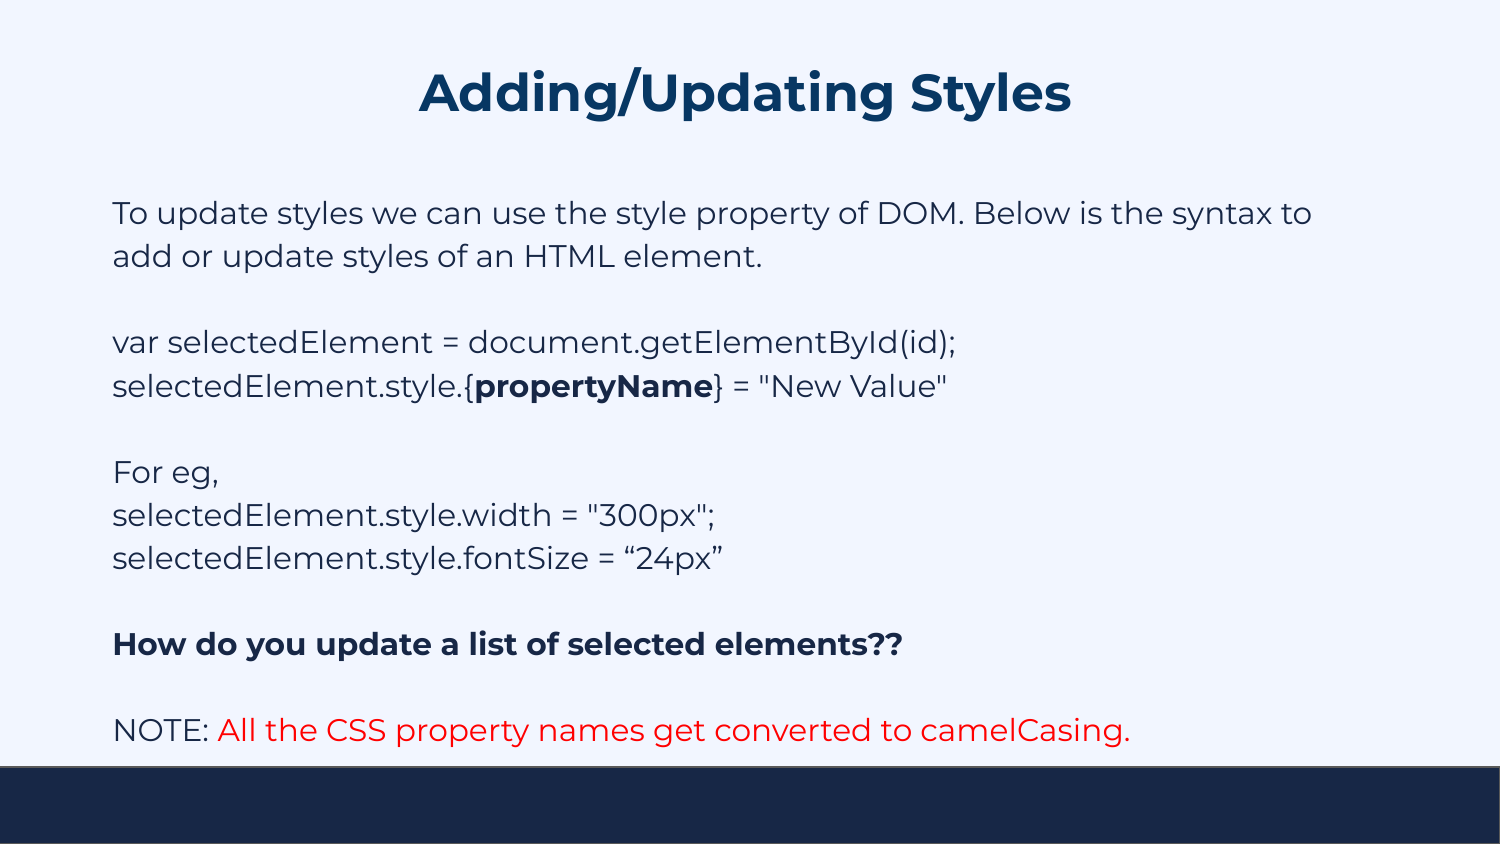

# Adding/Updating Styles
To update styles we can use the style property of DOM. Below is the syntax to add or update styles of an HTML element.

var selectedElement = document.getElementById(id);
selectedElement.style.{propertyName} = "New Value"

For eg,
selectedElement.style.width = "300px";
selectedElement.style.fontSize = “24px”

How do you update a list of selected elements??

NOTE: All the CSS property names get converted to camelCasing.